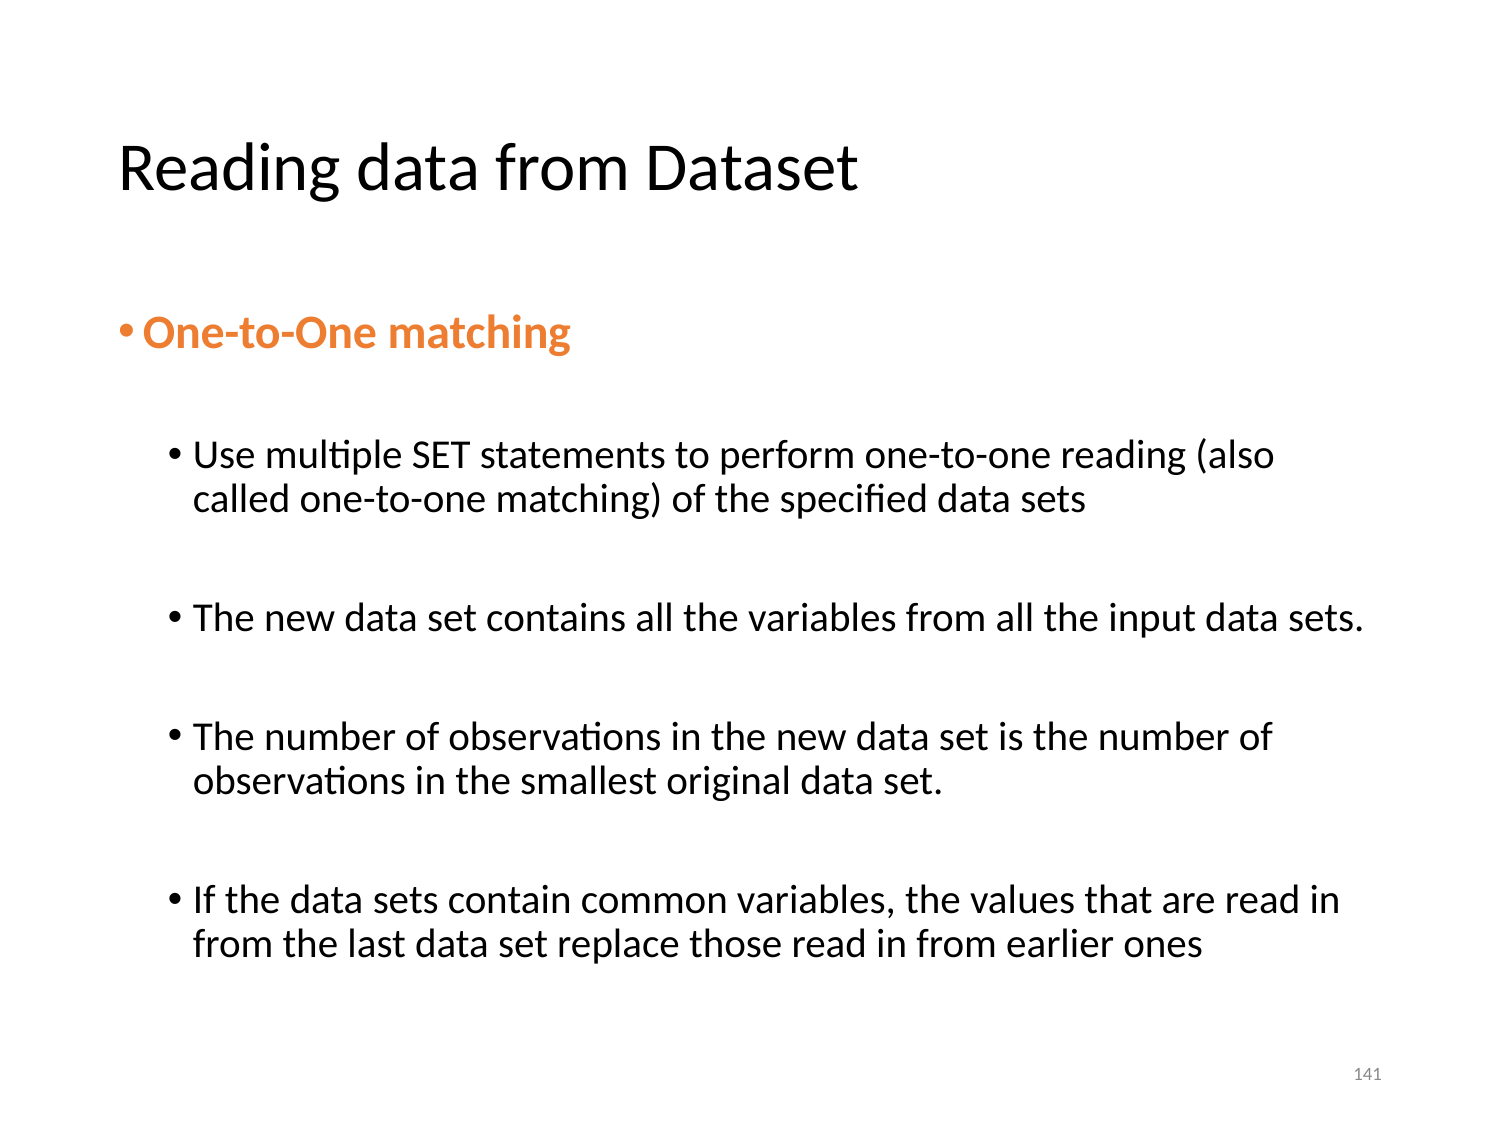

# Reading data from Dataset
One-to-One matching

Use multiple SET statements to perform one-to-one reading (also called one-to-one matching) of the specified data sets

The new data set contains all the variables from all the input data sets.

The number of observations in the new data set is the number of observations in the smallest original data set.

If the data sets contain common variables, the values that are read in from the last data set replace those read in from earlier ones

141